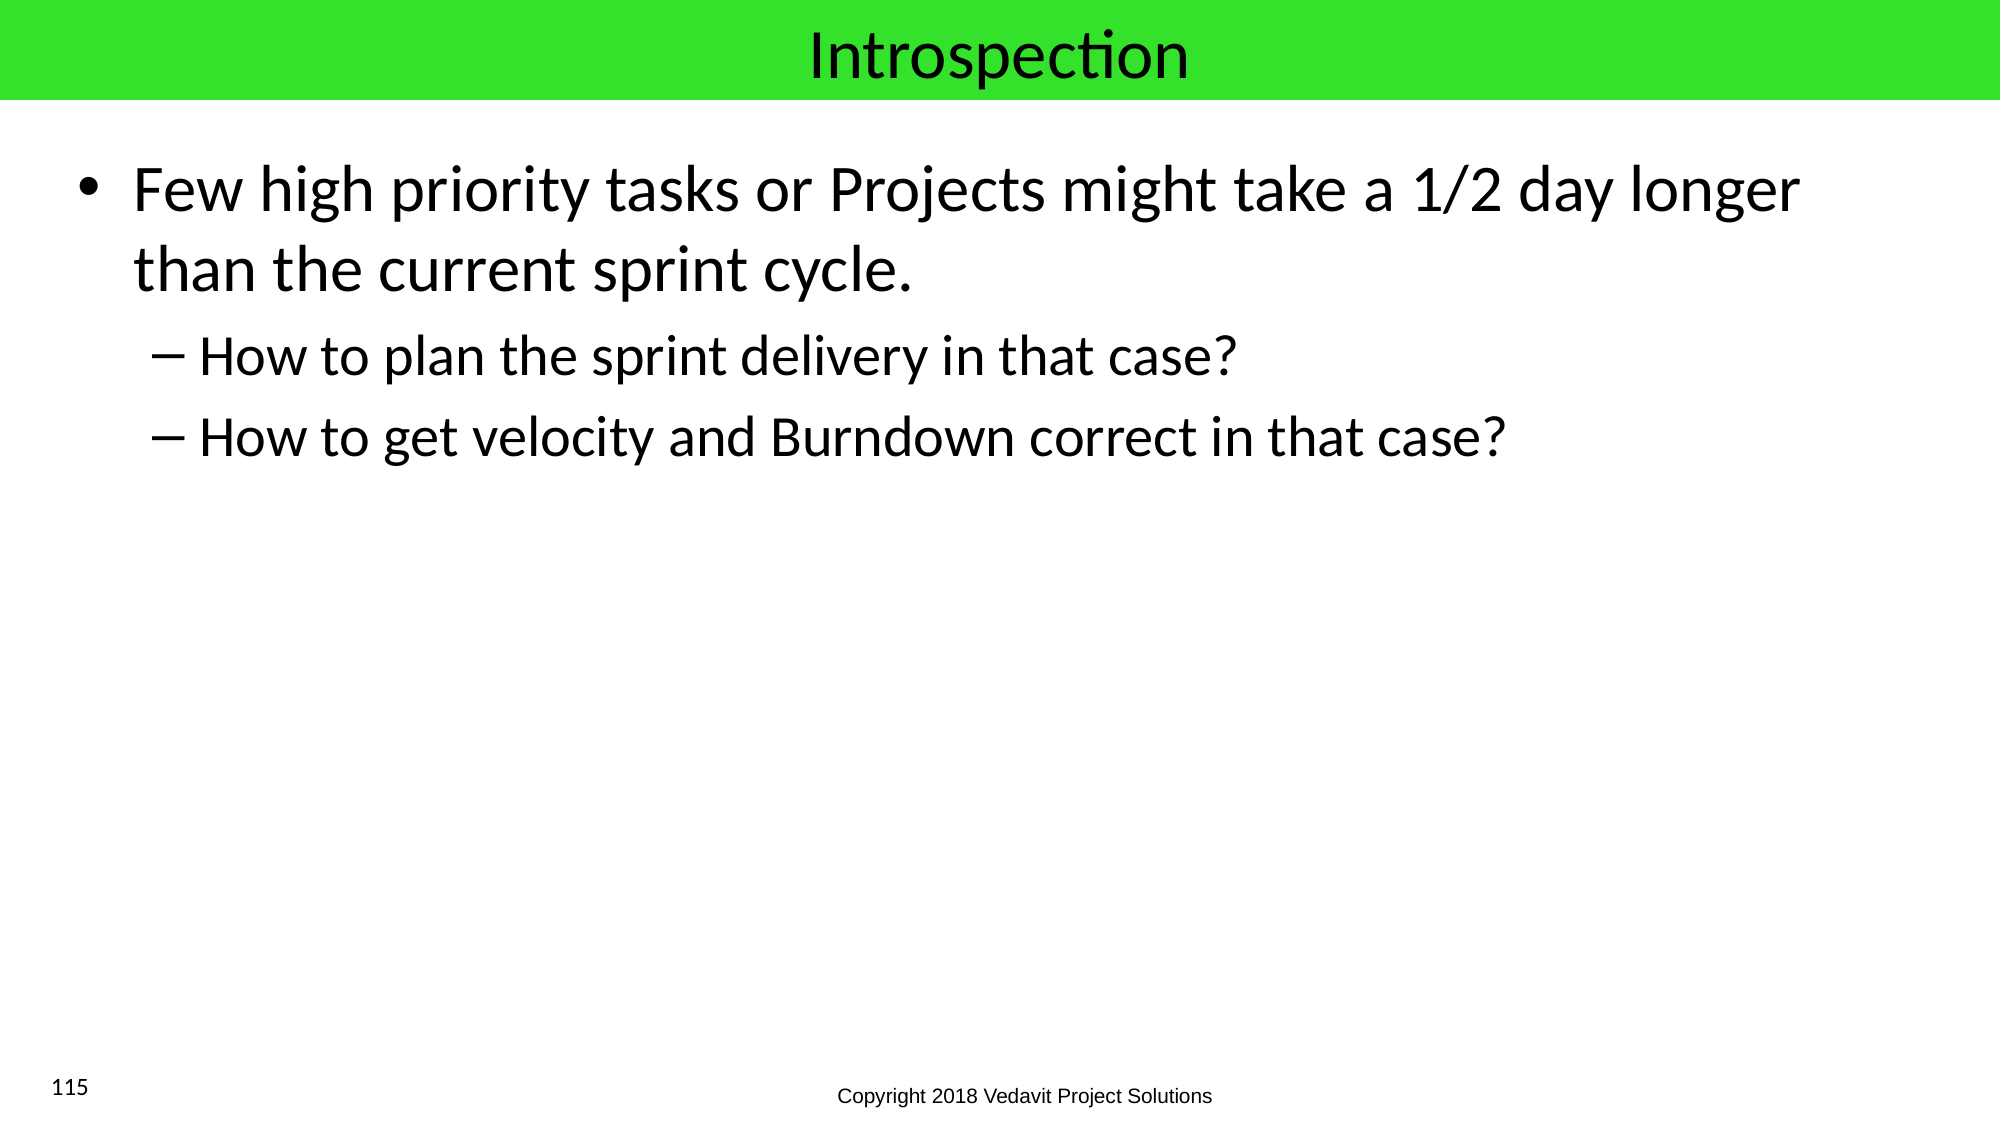

# Introspection
Few high priority tasks or Projects might take a 1/2 day longer than the current sprint cycle.
How to plan the sprint delivery in that case?
How to get velocity and Burndown correct in that case?

115